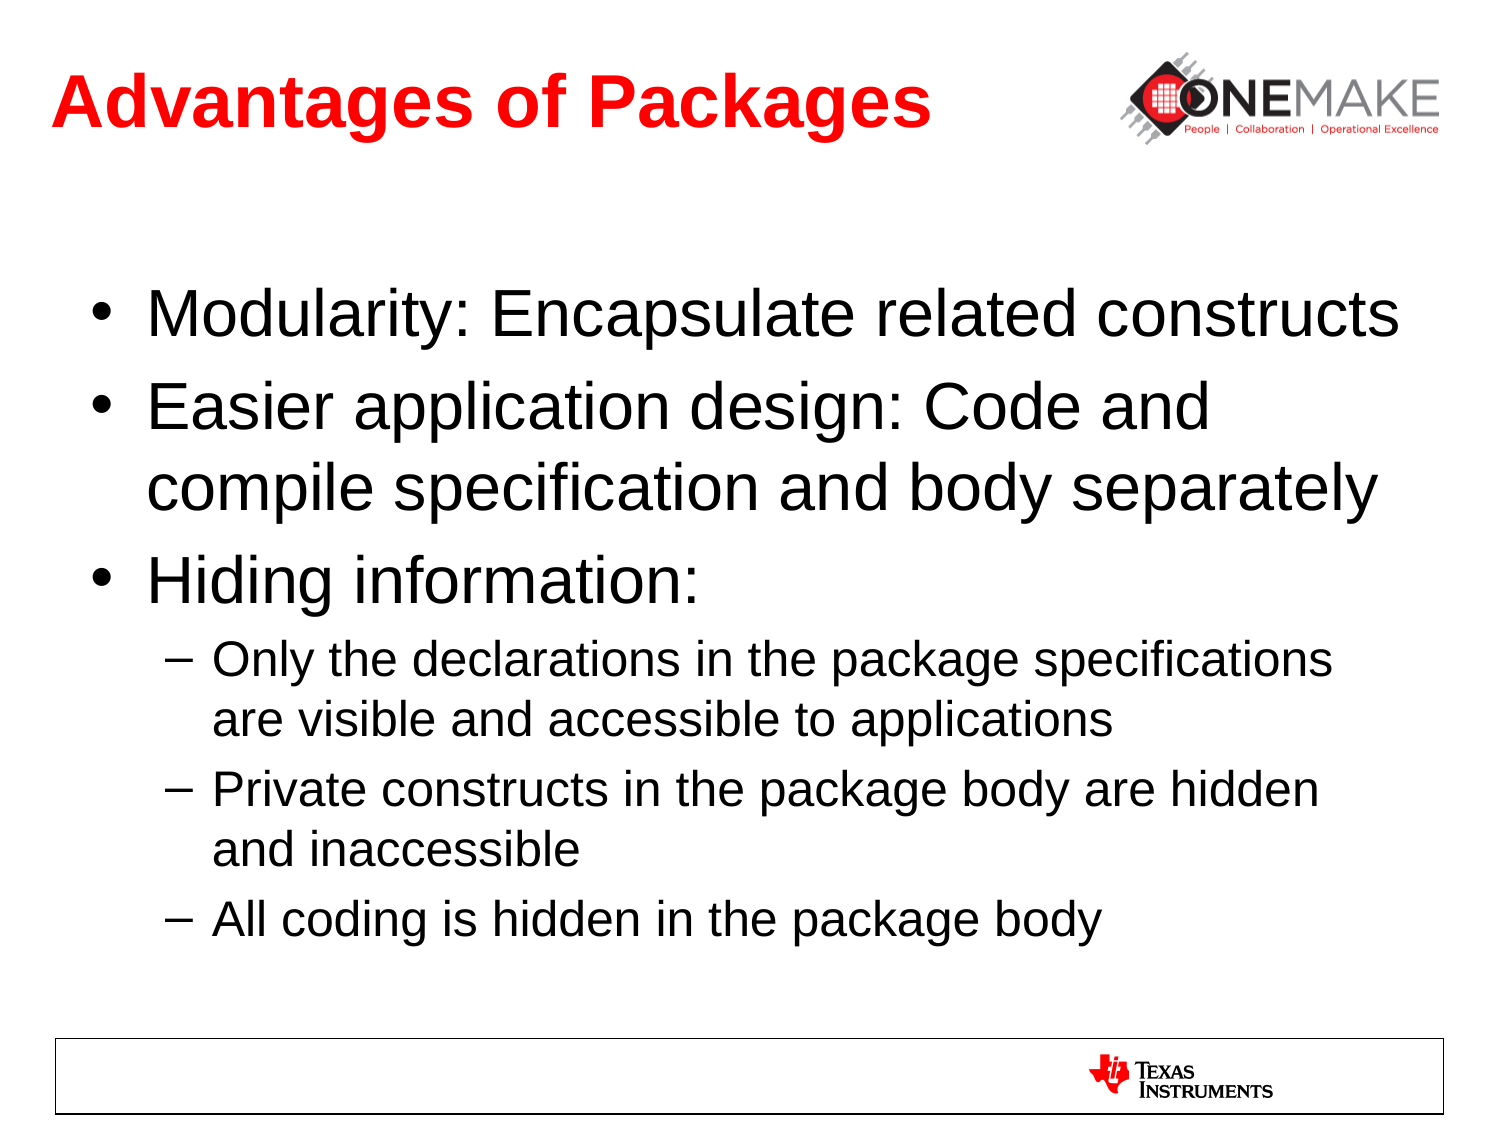

# Advantages of Packages
Modularity: Encapsulate related constructs
Easier application design: Code and compile specification and body separately
Hiding information:
Only the declarations in the package specifications are visible and accessible to applications
Private constructs in the package body are hidden and inaccessible
All coding is hidden in the package body